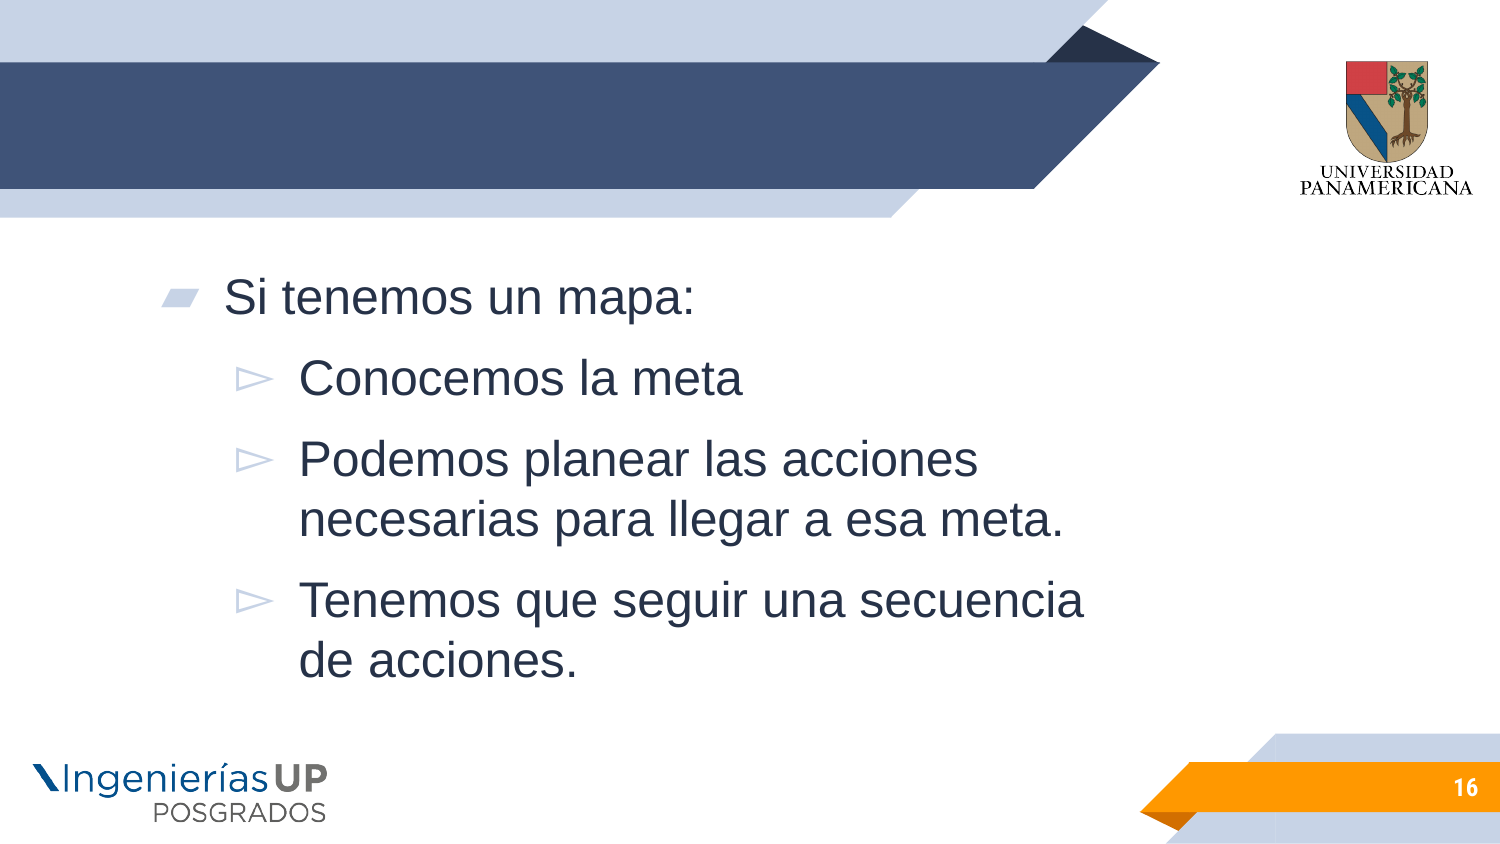

#
Si tenemos un mapa:
Conocemos la meta
Podemos planear las acciones necesarias para llegar a esa meta.
Tenemos que seguir una secuencia de acciones.
16